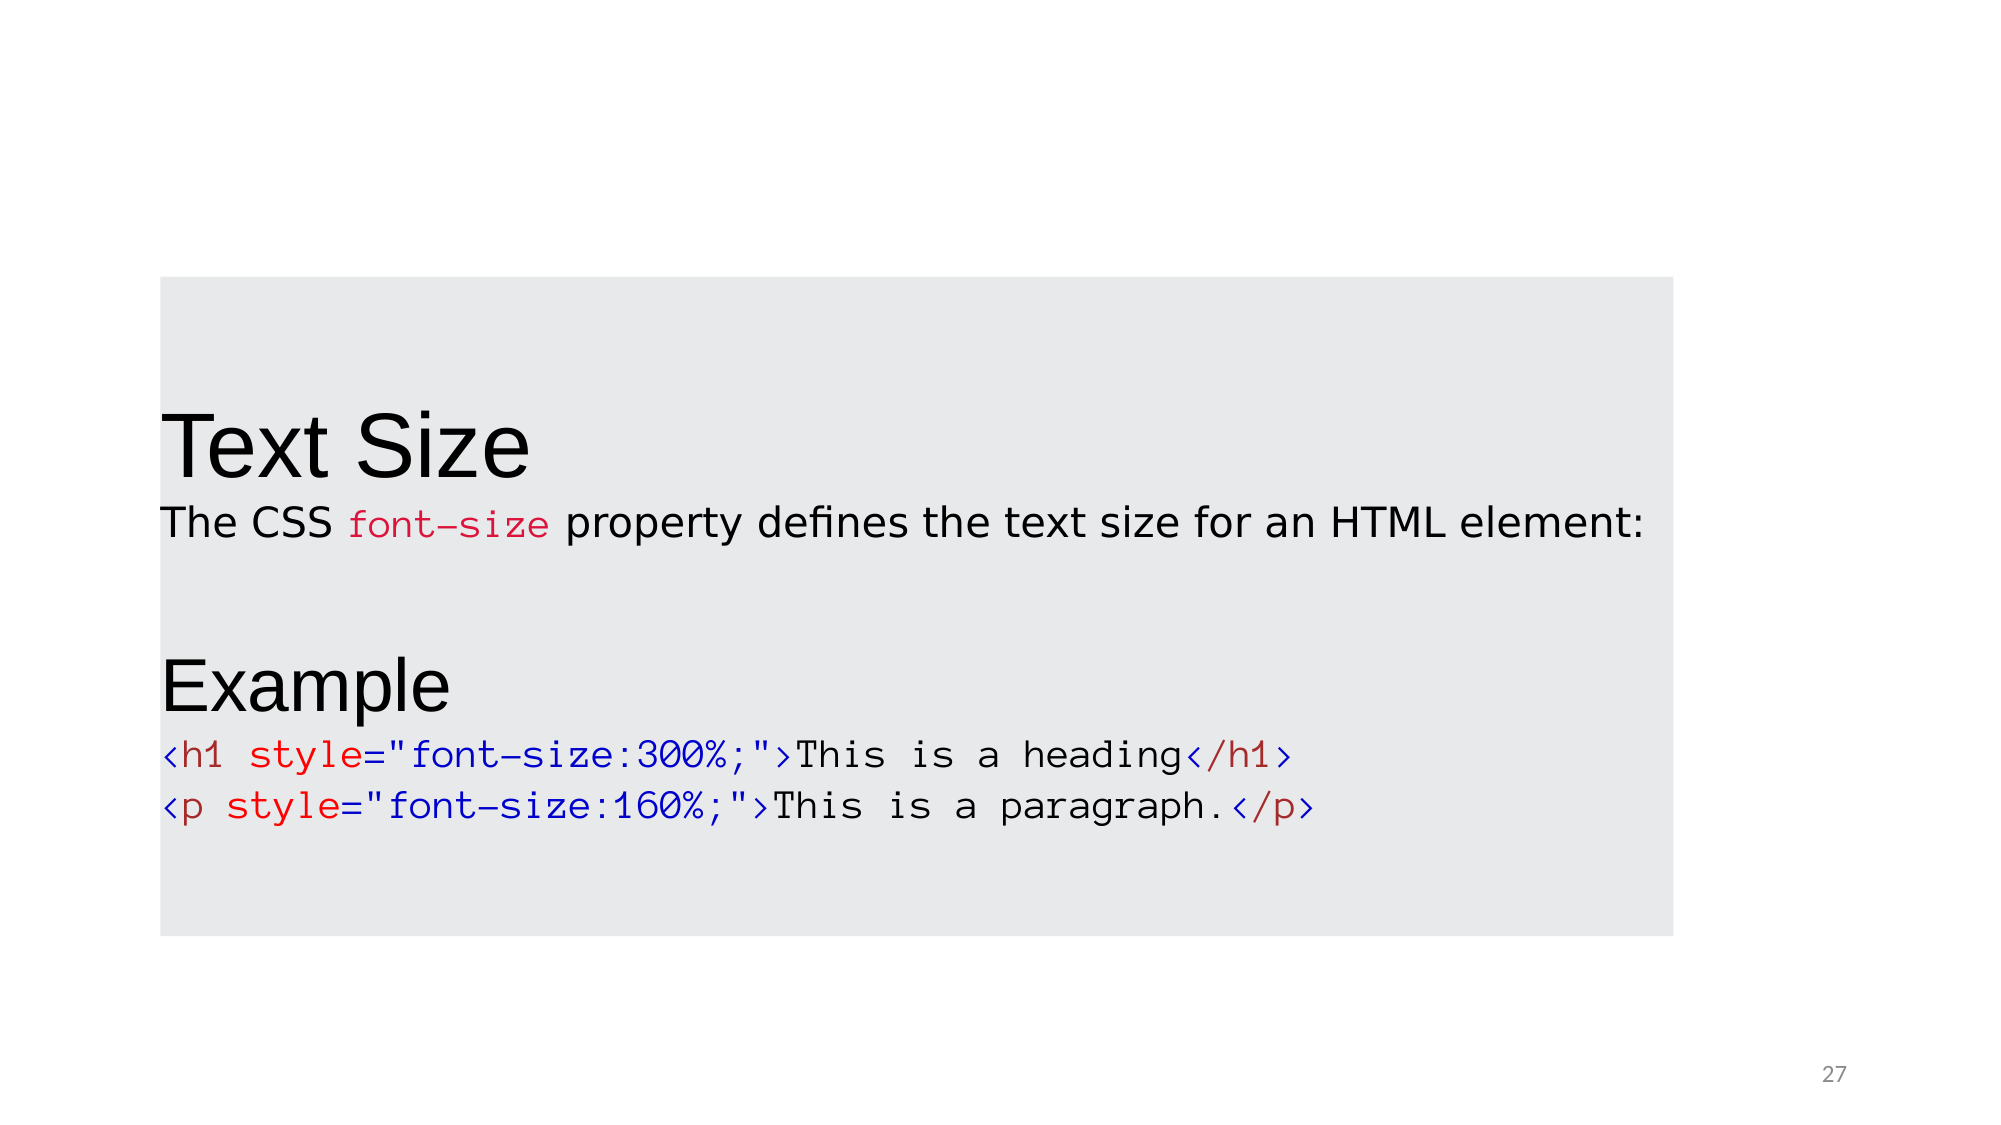

#
Text Size
The CSS font-size property defines the text size for an HTML element:

Example
<h1 style="font-size:300%;">This is a heading</h1>
<p style="font-size:160%;">This is a paragraph.</p>

27